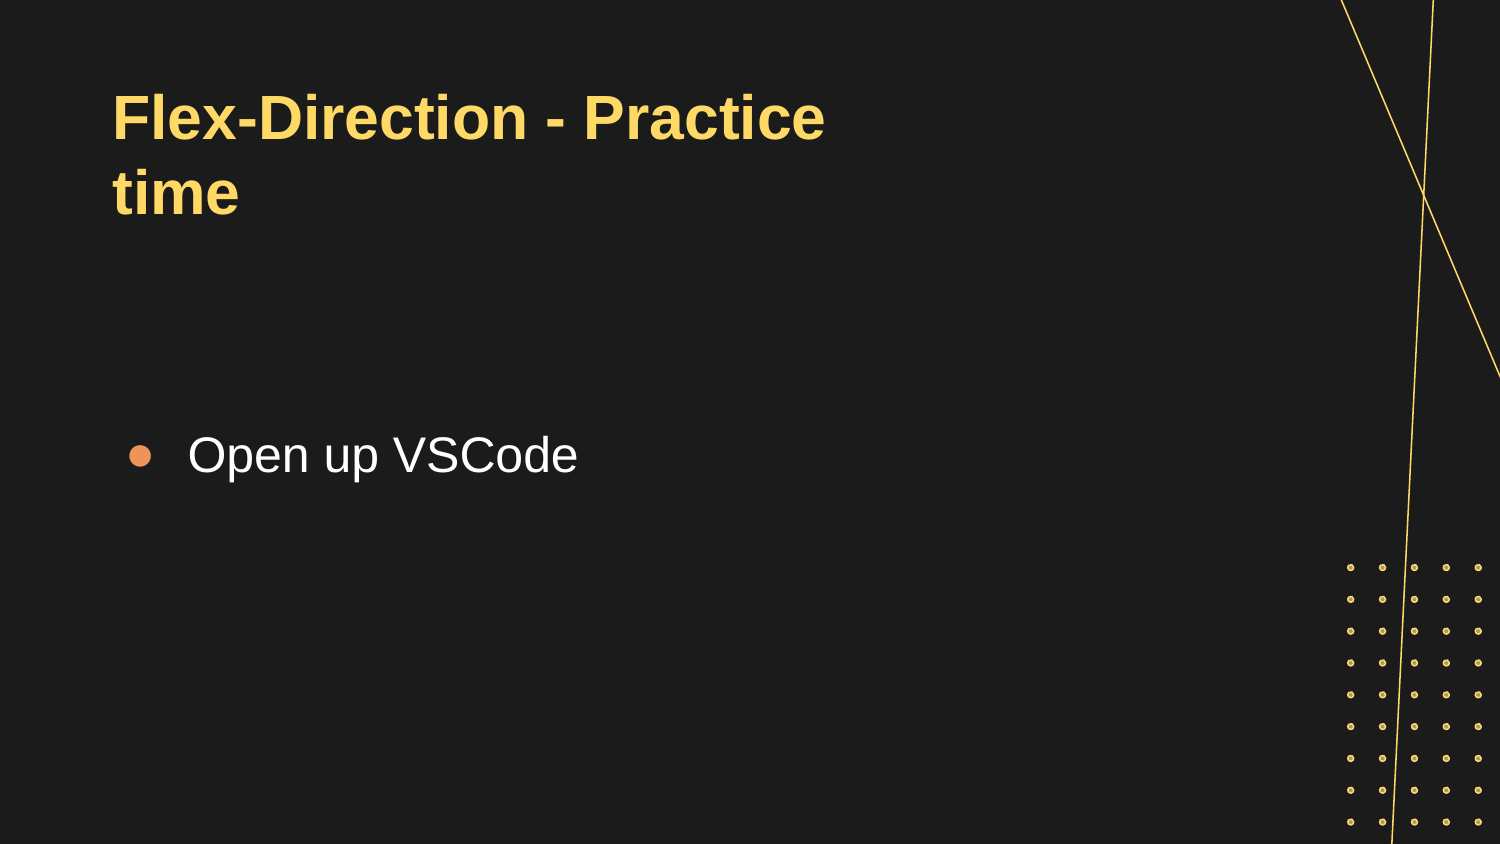

# Flex-Direction - Practice time
Open up VSCode